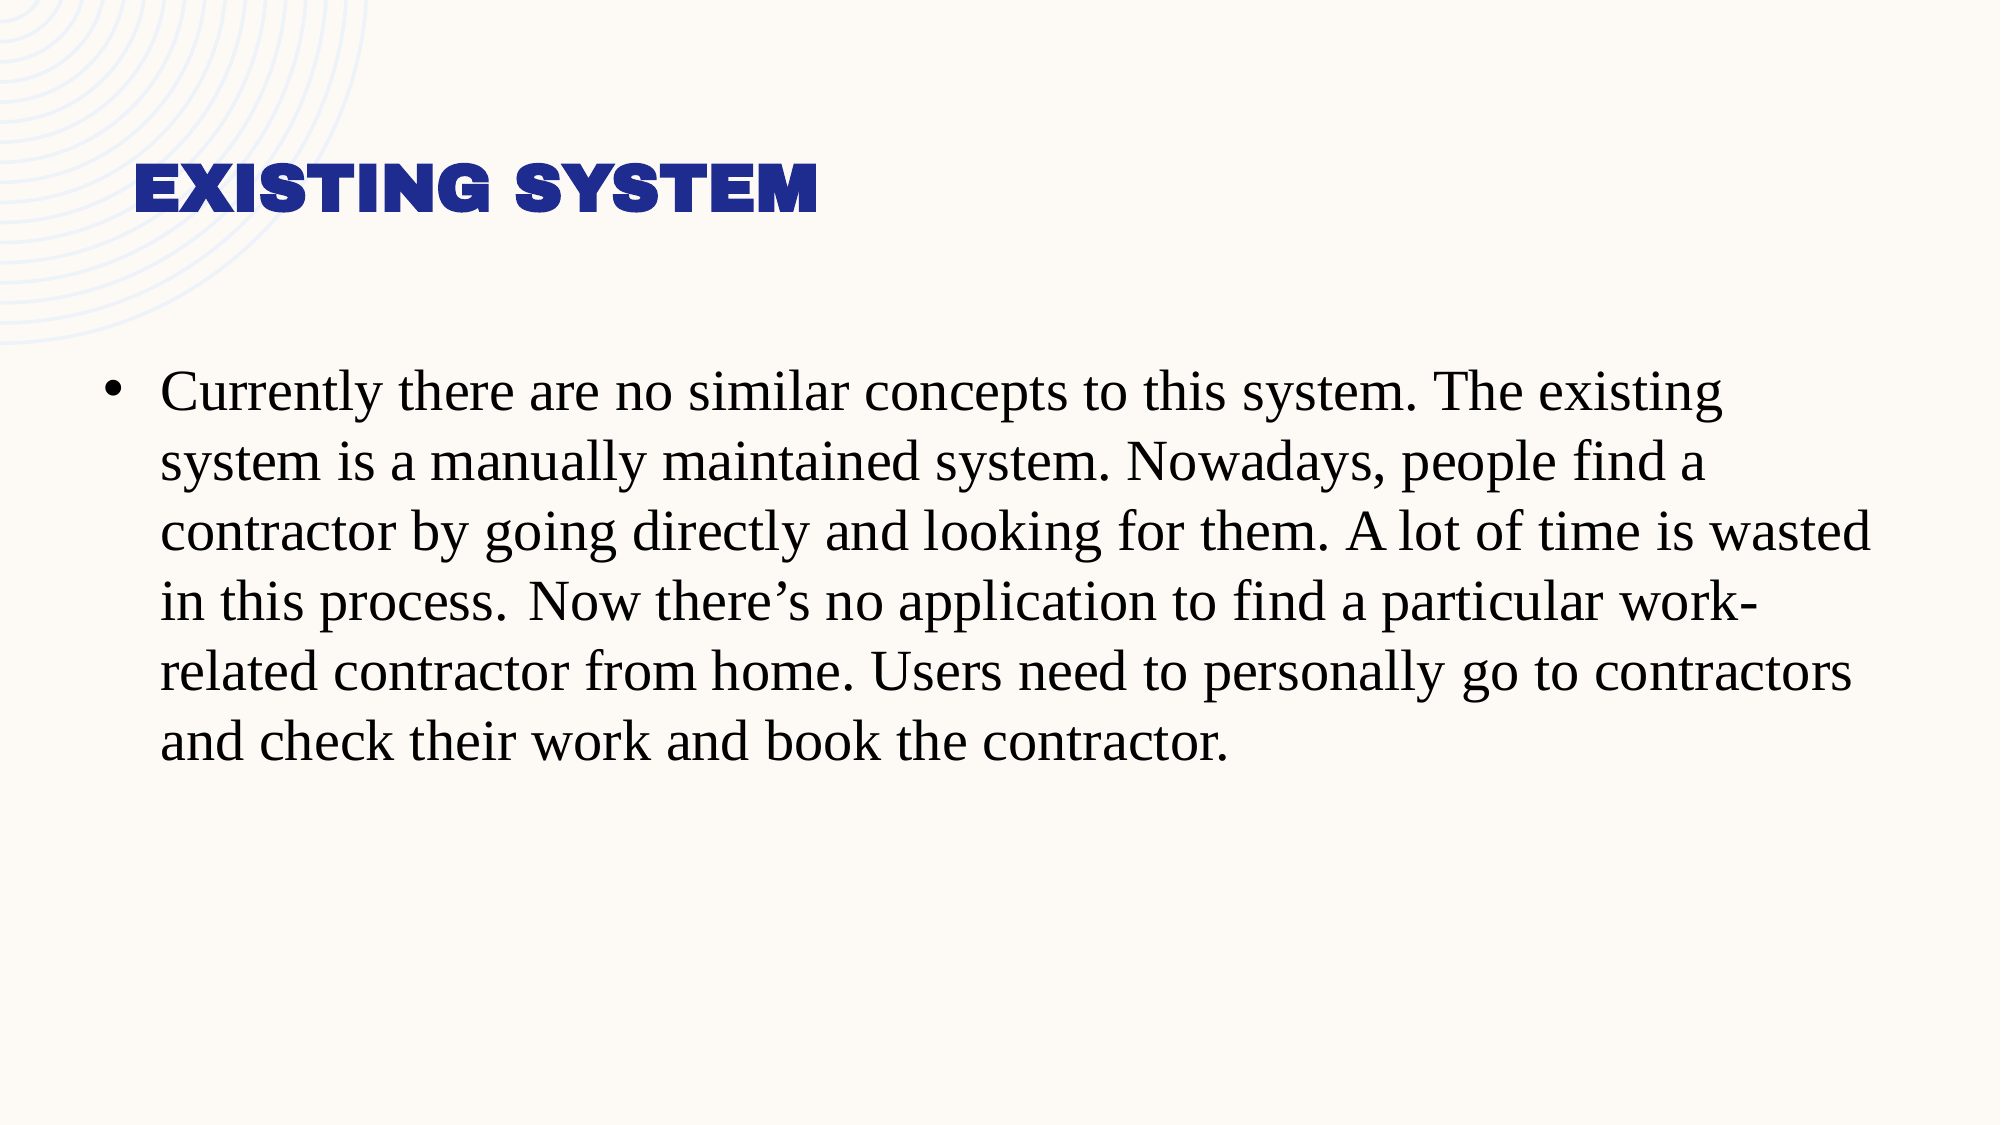

# EXISTING SYSTEM
Currently there are no similar concepts to this system. The existing system is a manually maintained system. Nowadays, people find a contractor by going directly and looking for them. A lot of time is wasted in this process. Now there’s no application to find a particular work-related contractor from home. Users need to personally go to contractors and check their work and book the contractor.